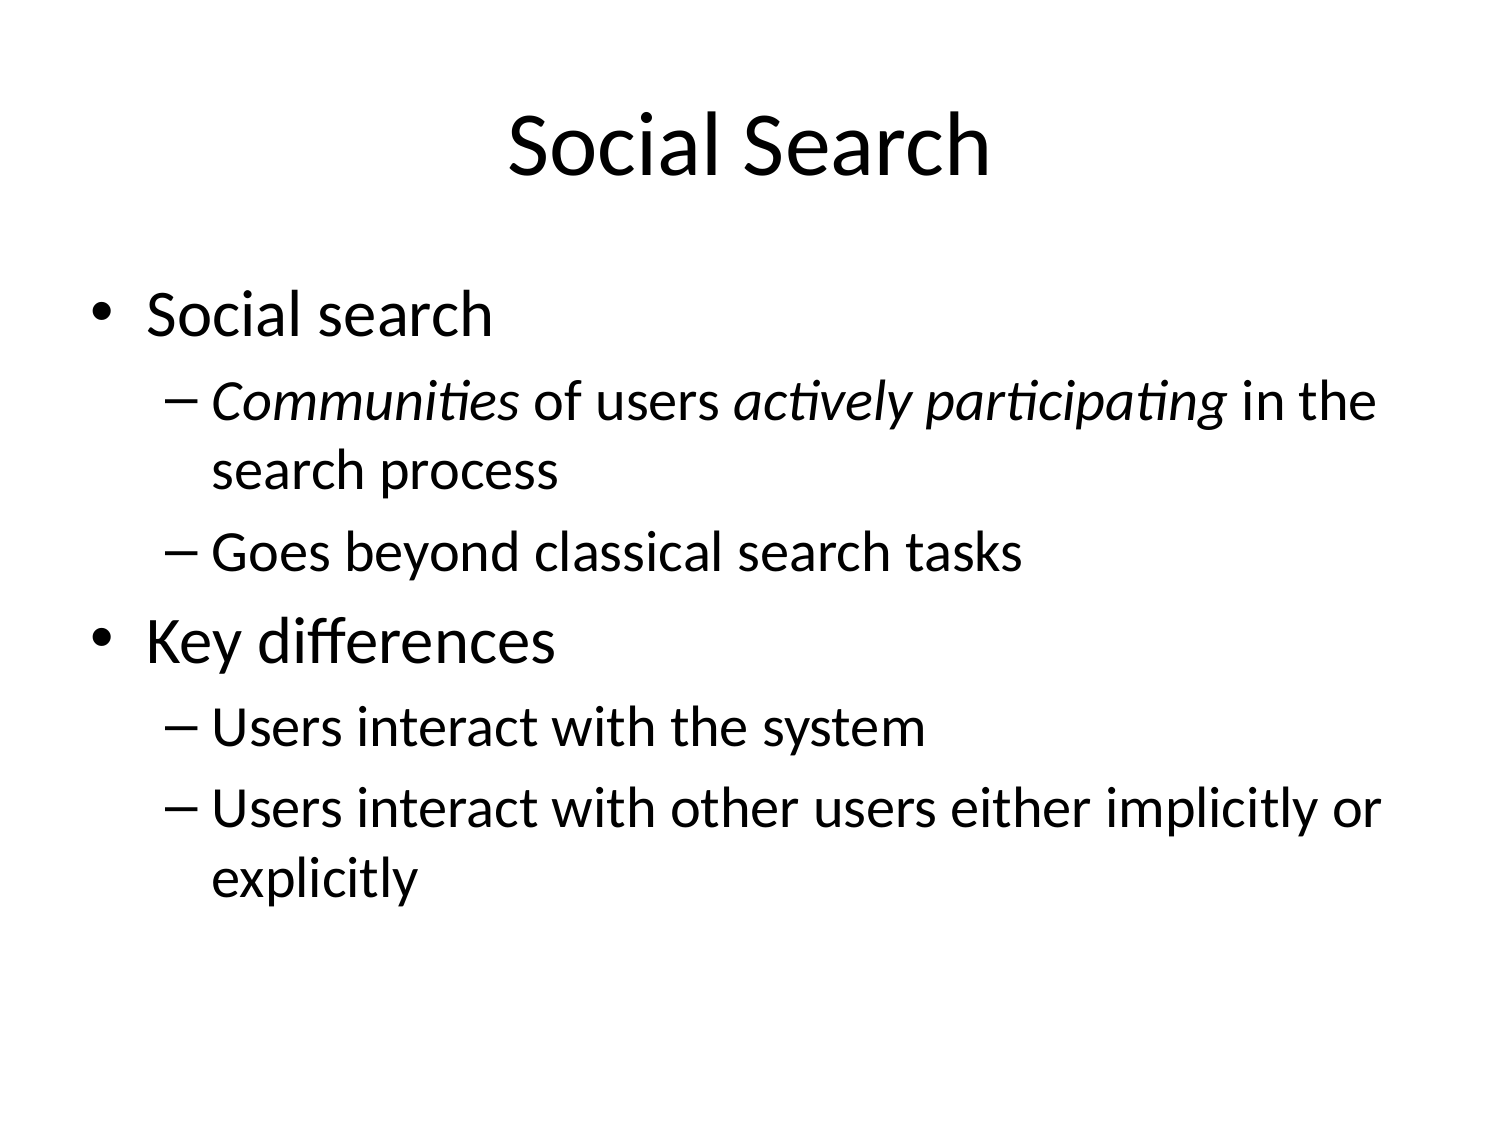

# Social Search
Social search
Communities of users actively participating in the search process
Goes beyond classical search tasks
Key differences
Users interact with the system
Users interact with other users either implicitly or explicitly